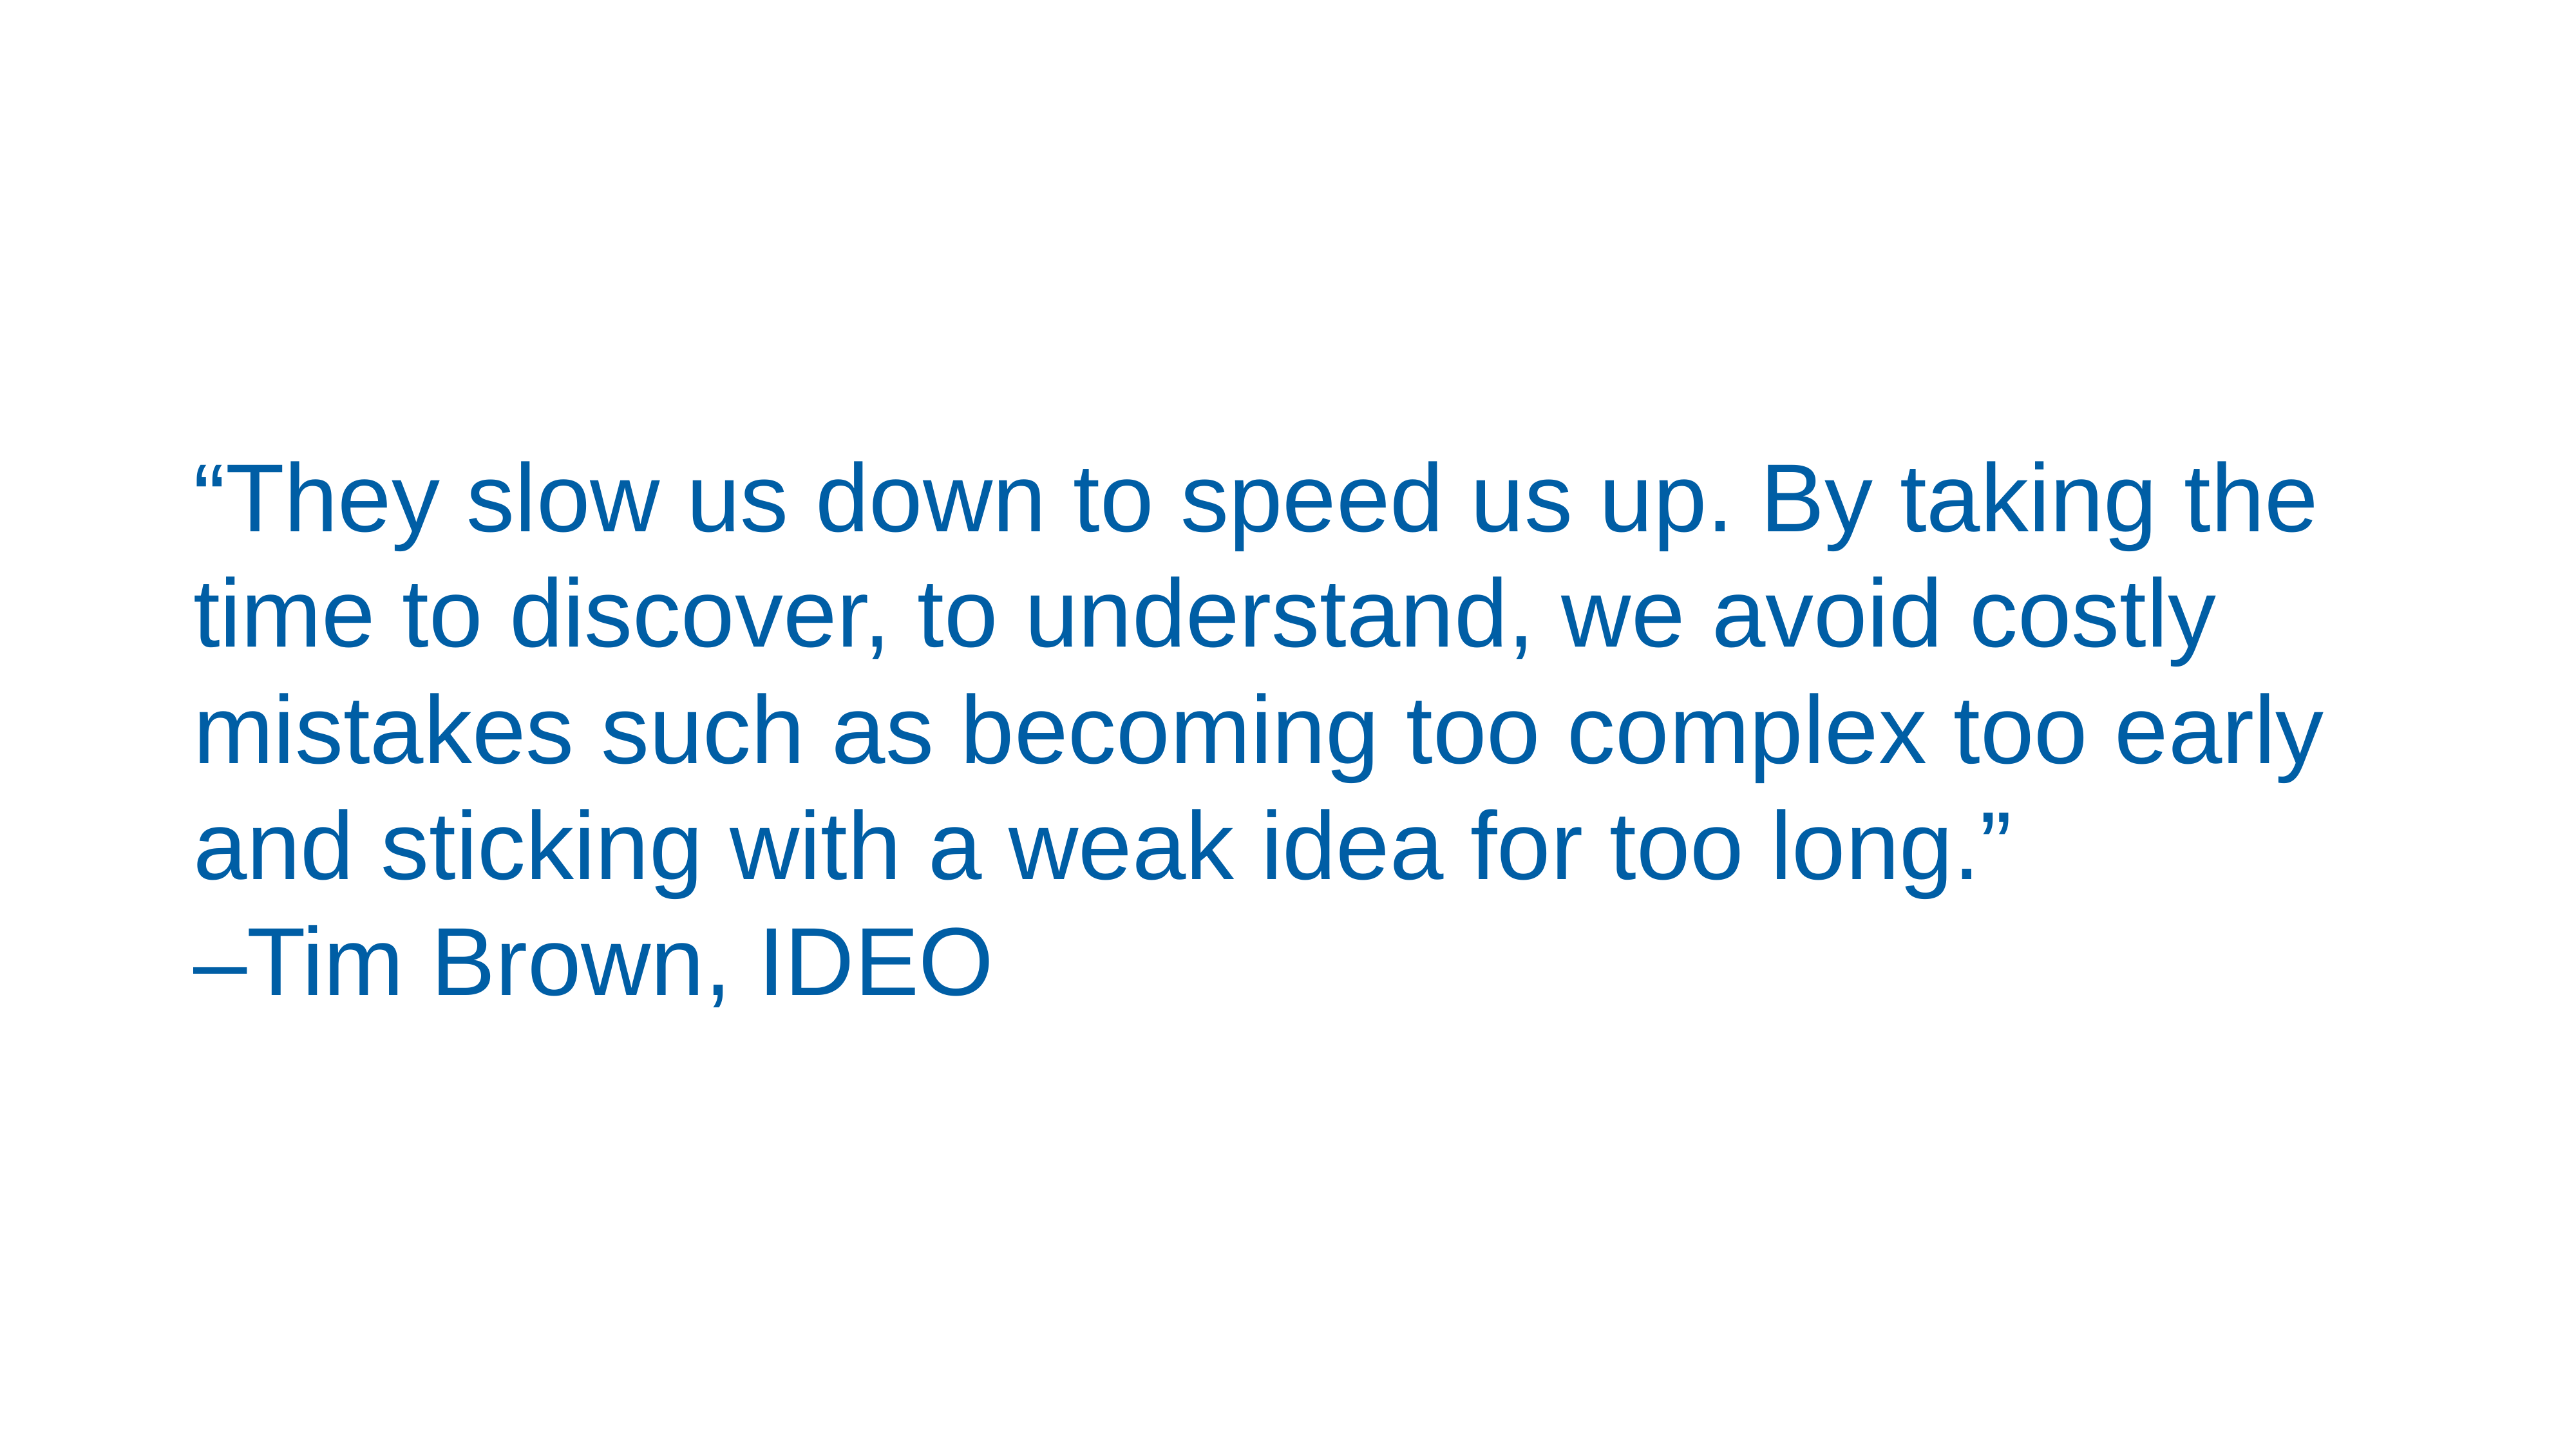

# “They slow us down to speed us up. By taking the time to discover, to understand, we avoid costly mistakes such as becoming too complex too early and sticking with a weak idea for too long.”
–Tim Brown, IDEO